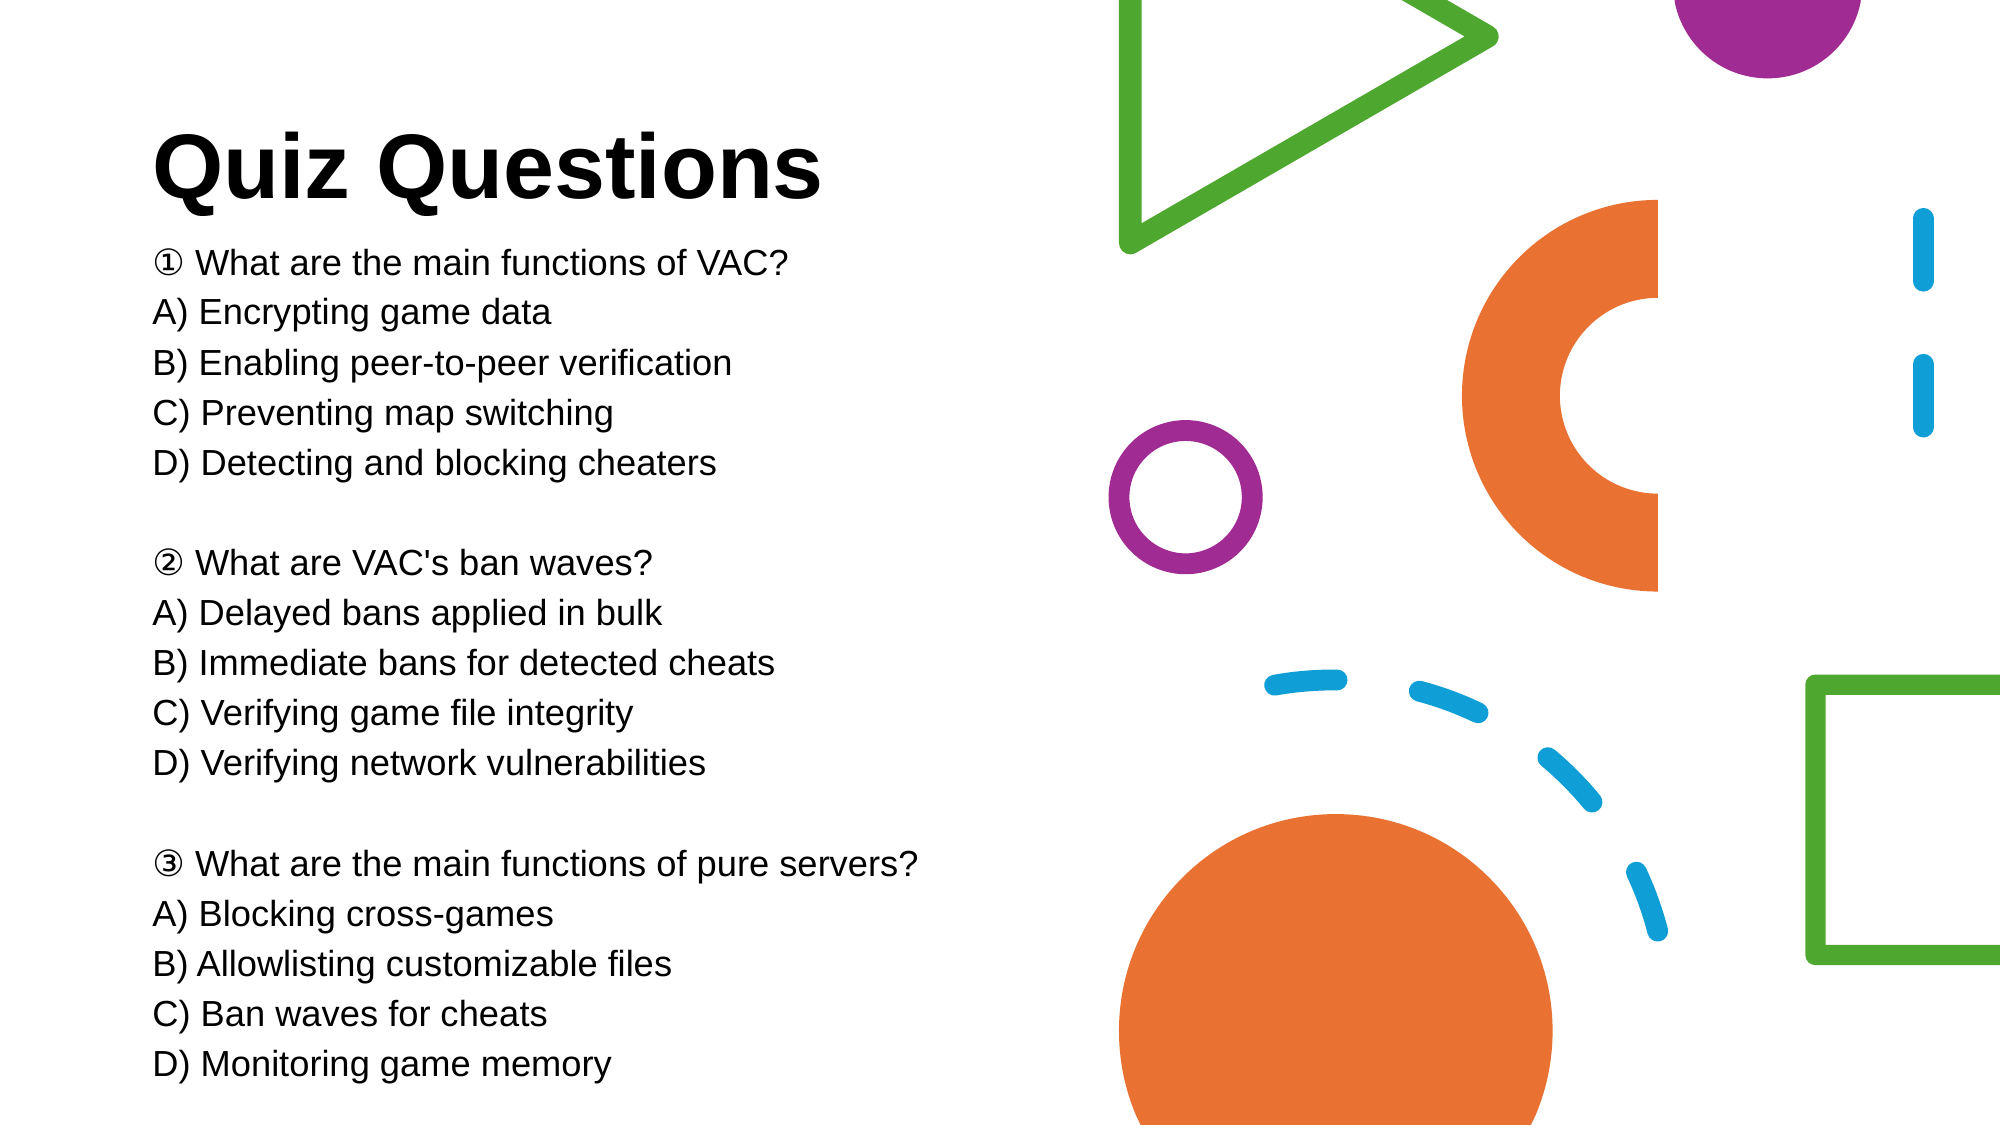

# Quiz Questions

① What are the main functions of VAC?
A) Encrypting game data
B) Enabling peer-to-peer verification
C) Preventing map switching
D) Detecting and blocking cheaters

② What are VAC's ban waves?
A) Delayed bans applied in bulk
B) Immediate bans for detected cheats
C) Verifying game file integrity
D) Verifying network vulnerabilities

③ What are the main functions of pure servers?
A) Blocking cross-games
B) Allowlisting customizable files
C) Ban waves for cheats
D) Monitoring game memory